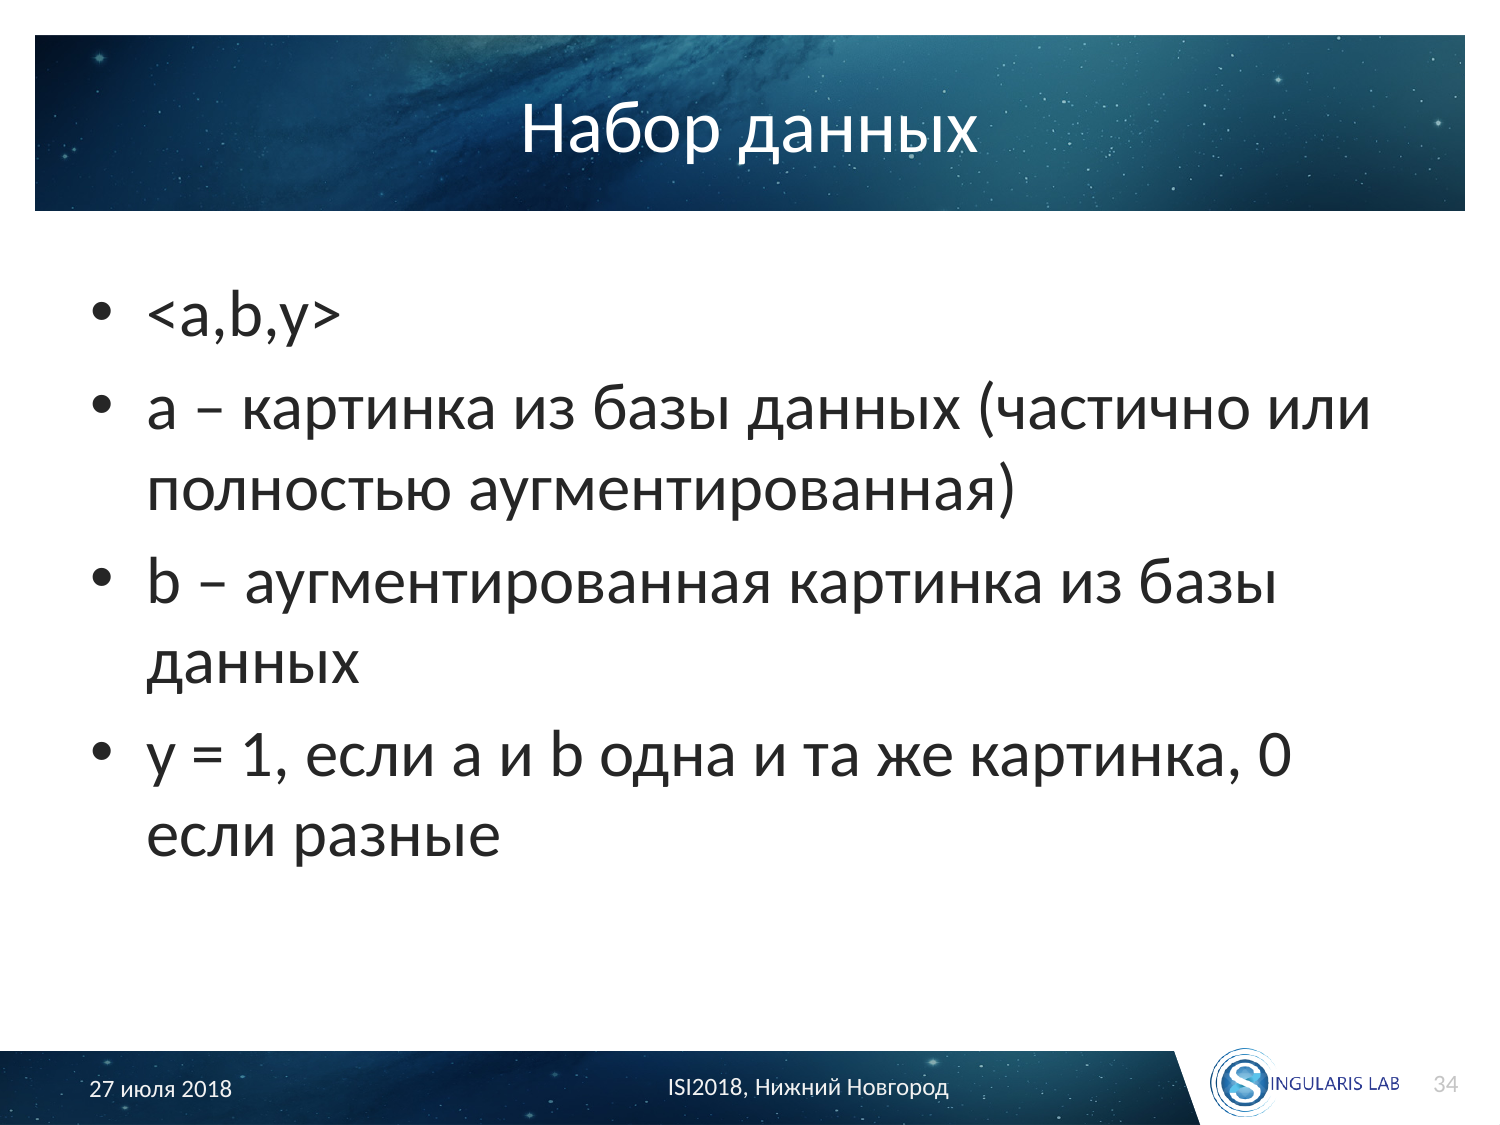

# Набор данных
<a,b,y>
a – картинка из базы данных (частично или полностью аугментированная)
b – аугментированная картинка из базы данных
y = 1, если а и b одна и та же картинка, 0 если разные
34
ISI2018, Нижний Новгород
27 июля 2018